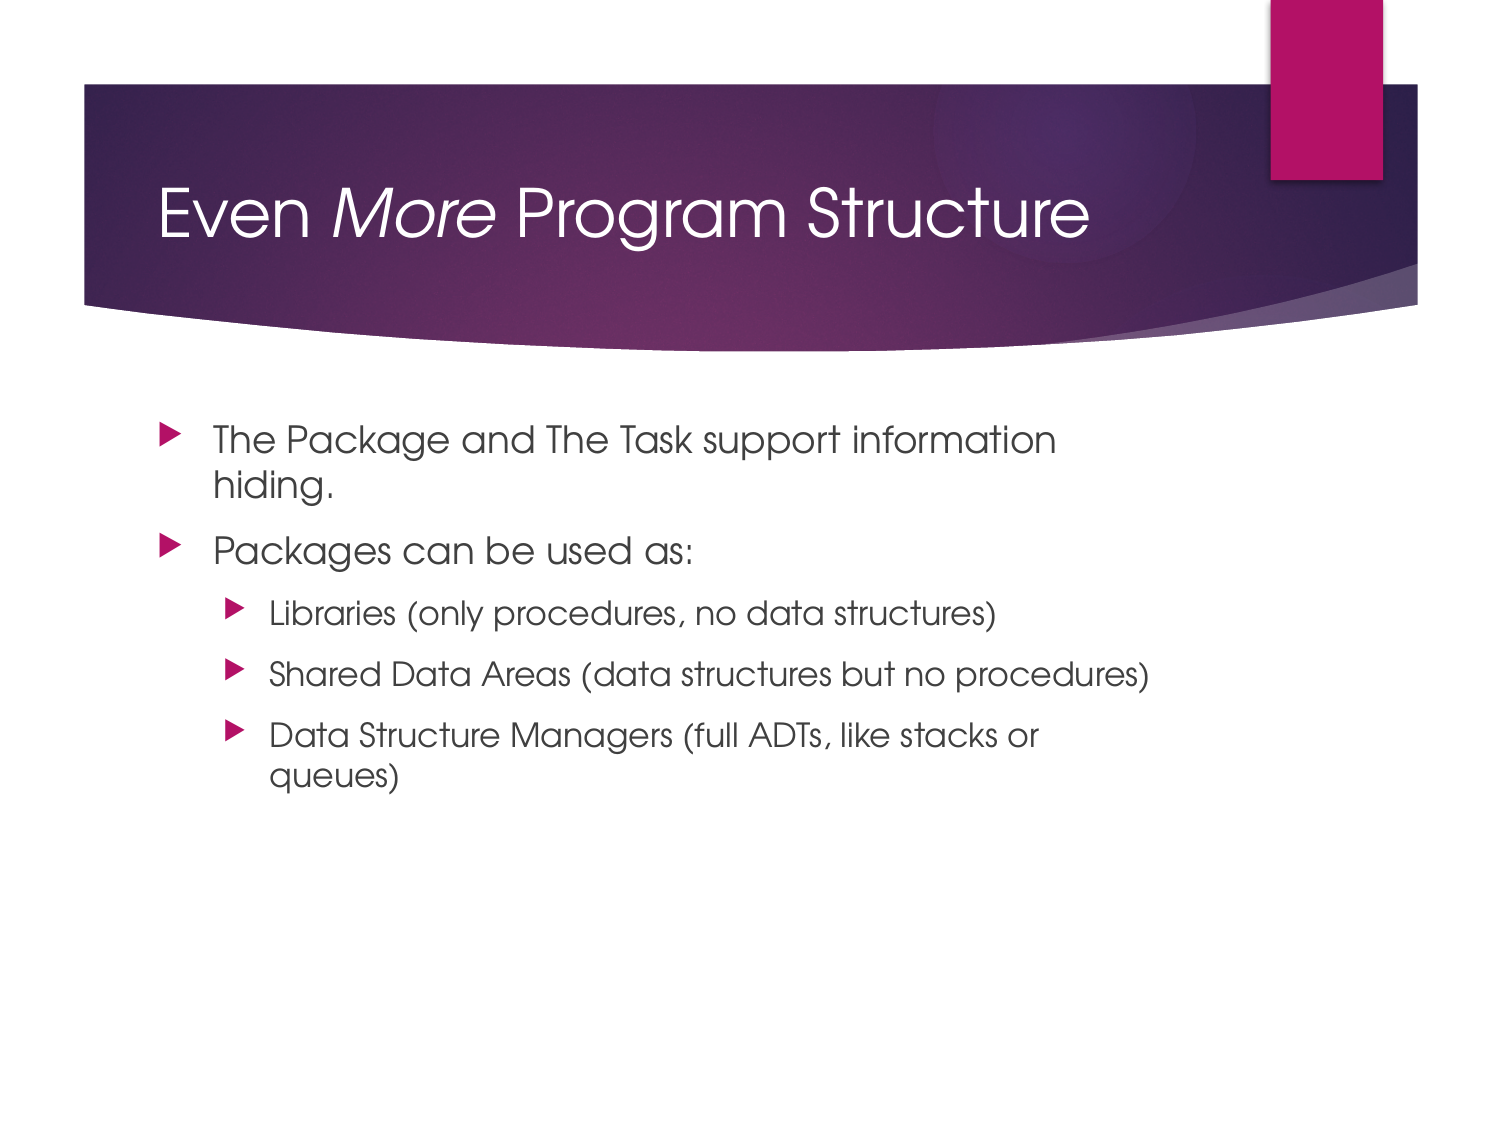

# Even More Program Structure
The Package and The Task support information hiding.
Packages can be used as:
Libraries (only procedures, no data structures)
Shared Data Areas (data structures but no procedures)
Data Structure Managers (full ADTs, like stacks or queues)